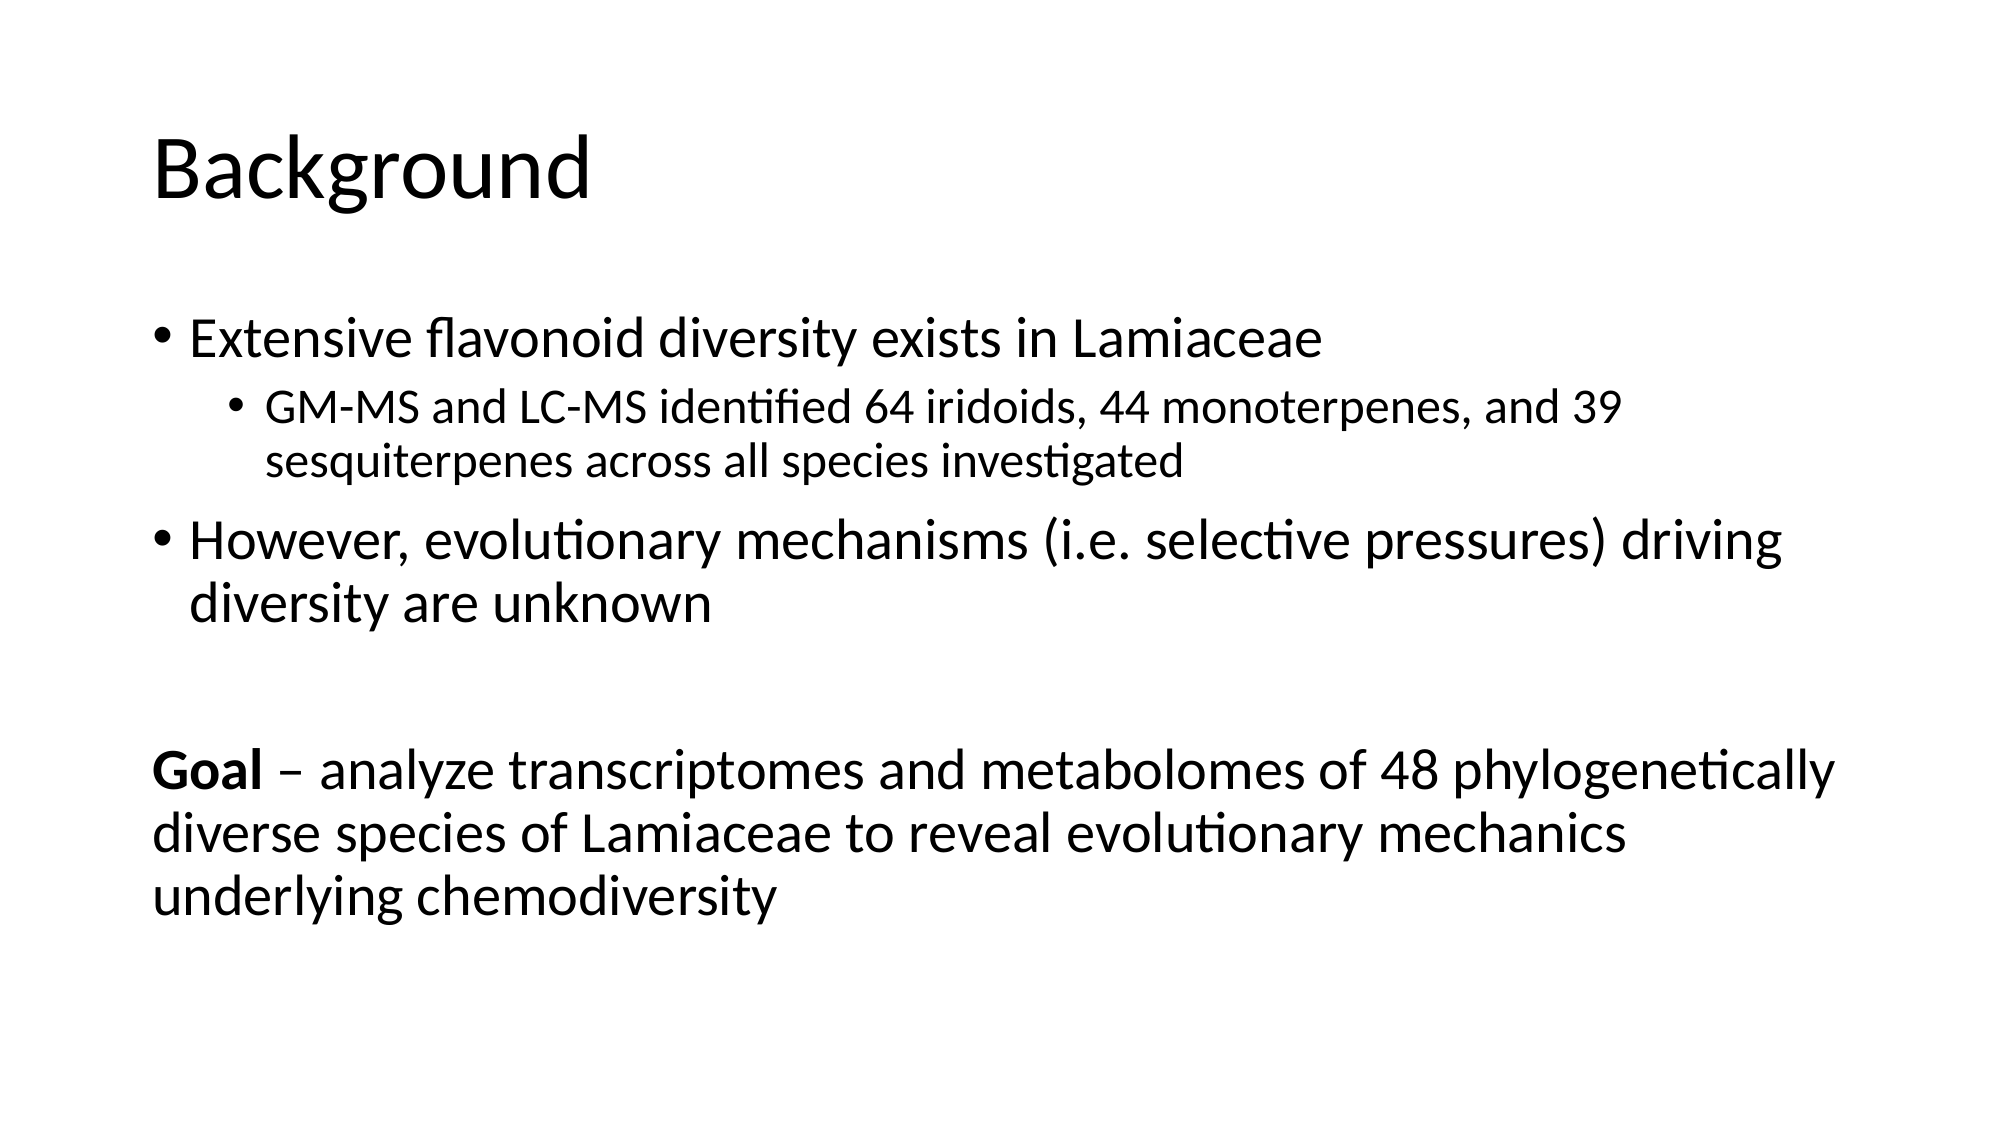

# Background
Extensive flavonoid diversity exists in Lamiaceae
GM-MS and LC-MS identified 64 iridoids, 44 monoterpenes, and 39 sesquiterpenes across all species investigated
However, evolutionary mechanisms (i.e. selective pressures) driving diversity are unknown

Goal – analyze transcriptomes and metabolomes of 48 phylogenetically diverse species of Lamiaceae to reveal evolutionary mechanics underlying chemodiversity